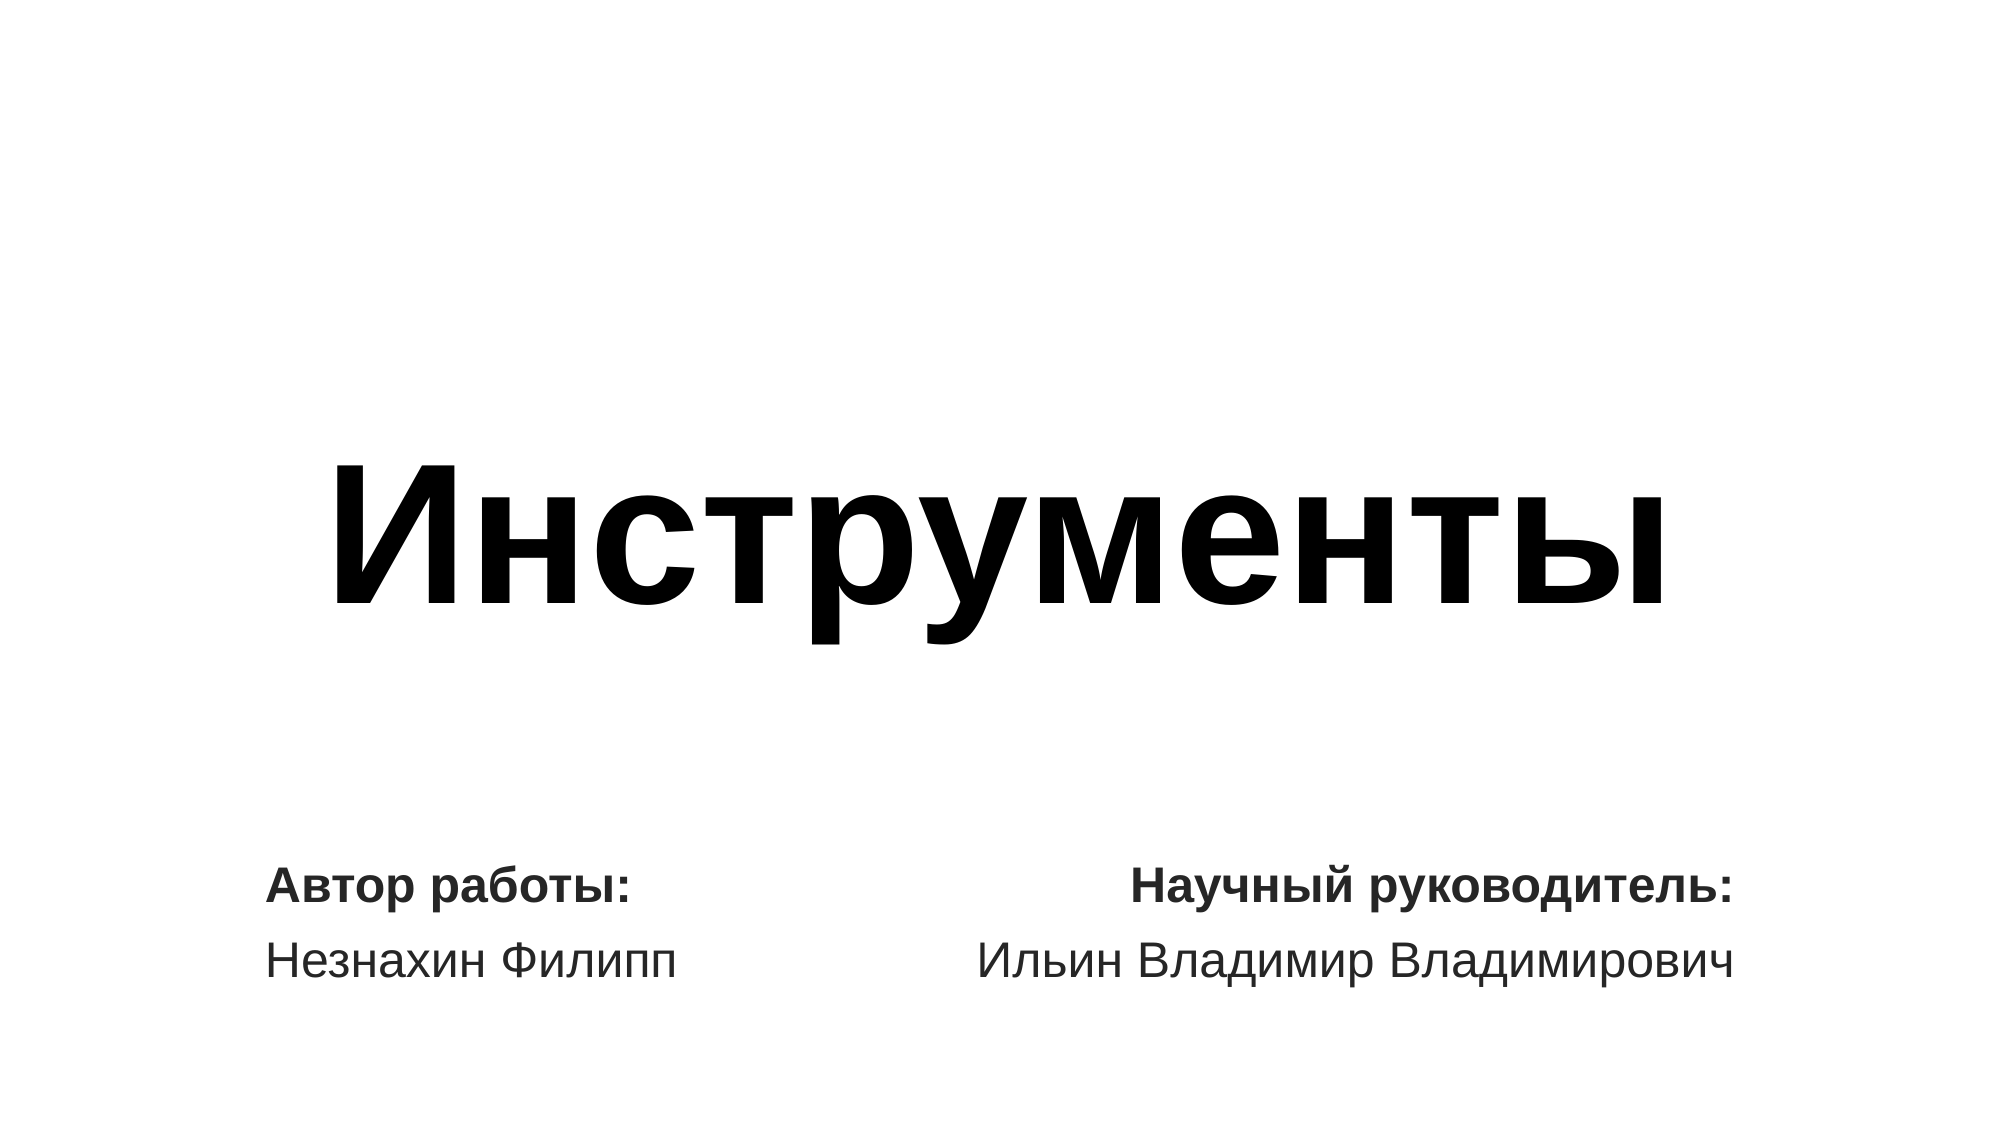

# Инструменты
Автор работы:
Незнахин Филипп
Научный руководитель:
Ильин Владимир Владимирович